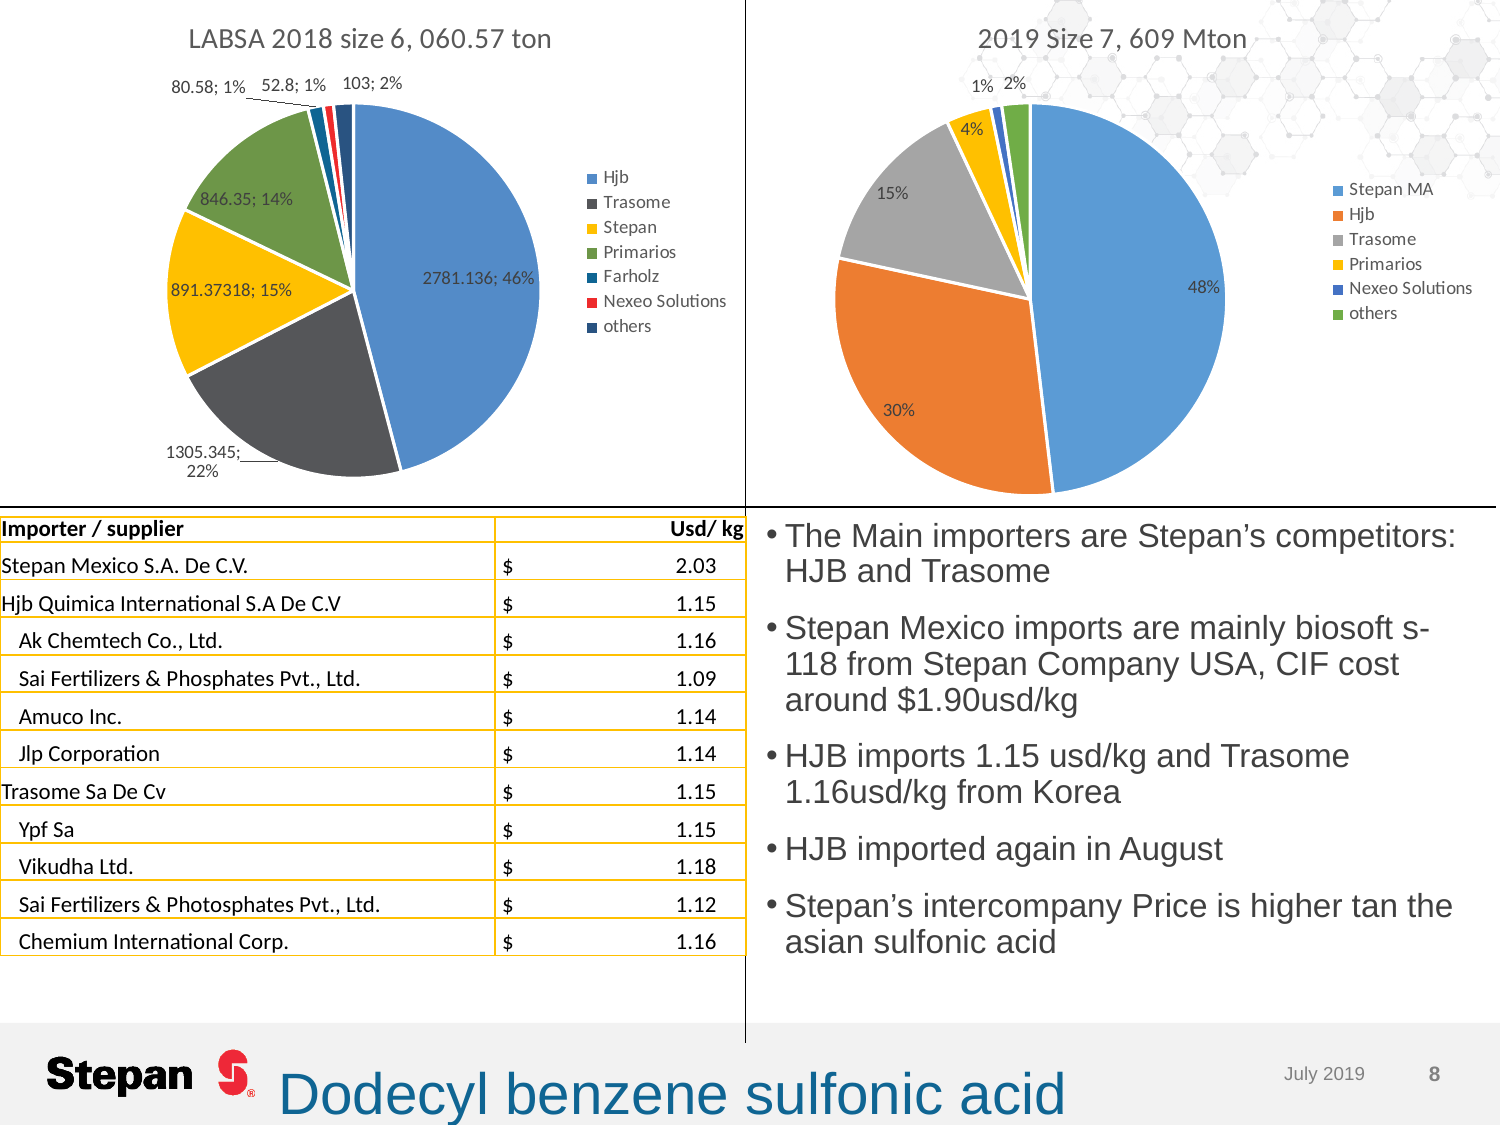

### Chart: LABSA 2018 size 6, 060.57 ton

| Category |  |
|---|---|
| Hjb | 2781.1360000000022 |
| Trasome | 1305.3449999999996 |
| Stepan | 891.3731800000003 |
| Primarios | 846.35 |
| Farholz | 80.58 |
| Nexeo Solutions | 52.800000000000004 |
| others | 103.0 |

### Chart: 2019 Size 7, 609 Mton

| Category |  |
|---|---|
| Stepan MA | 3661.9867500000028 |
| Hjb | 2302.480000000001 |
| Trasome | 1114.2900000000002 |
| Primarios | 283.12 |
| Nexeo Solutions | 70.4 |
| others | 177.0 |
The Main importers are Stepan’s competitors: HJB and Trasome
Stepan Mexico imports are mainly biosoft s-118 from Stepan Company USA, CIF cost around $1.90usd/kg
HJB imports 1.15 usd/kg and Trasome 1.16usd/kg from Korea
HJB imported again in August
Stepan’s intercompany Price is higher tan the asian sulfonic acid
| Importer / supplier | Usd/ kg |
| --- | --- |
| Stepan Mexico S.A. De C.V. | $ 2.03 |
| Hjb Quimica International S.A De C.V | $ 1.15 |
| Ak Chemtech Co., Ltd. | $ 1.16 |
| Sai Fertilizers & Phosphates Pvt., Ltd. | $ 1.09 |
| Amuco Inc. | $ 1.14 |
| Jlp Corporation | $ 1.14 |
| Trasome Sa De Cv | $ 1.15 |
| Ypf Sa | $ 1.15 |
| Vikudha Ltd. | $ 1.18 |
| Sai Fertilizers & Photosphates Pvt., Ltd. | $ 1.12 |
| Chemium International Corp. | $ 1.16 |
July 2019
8
Dodecyl benzene sulfonic acid